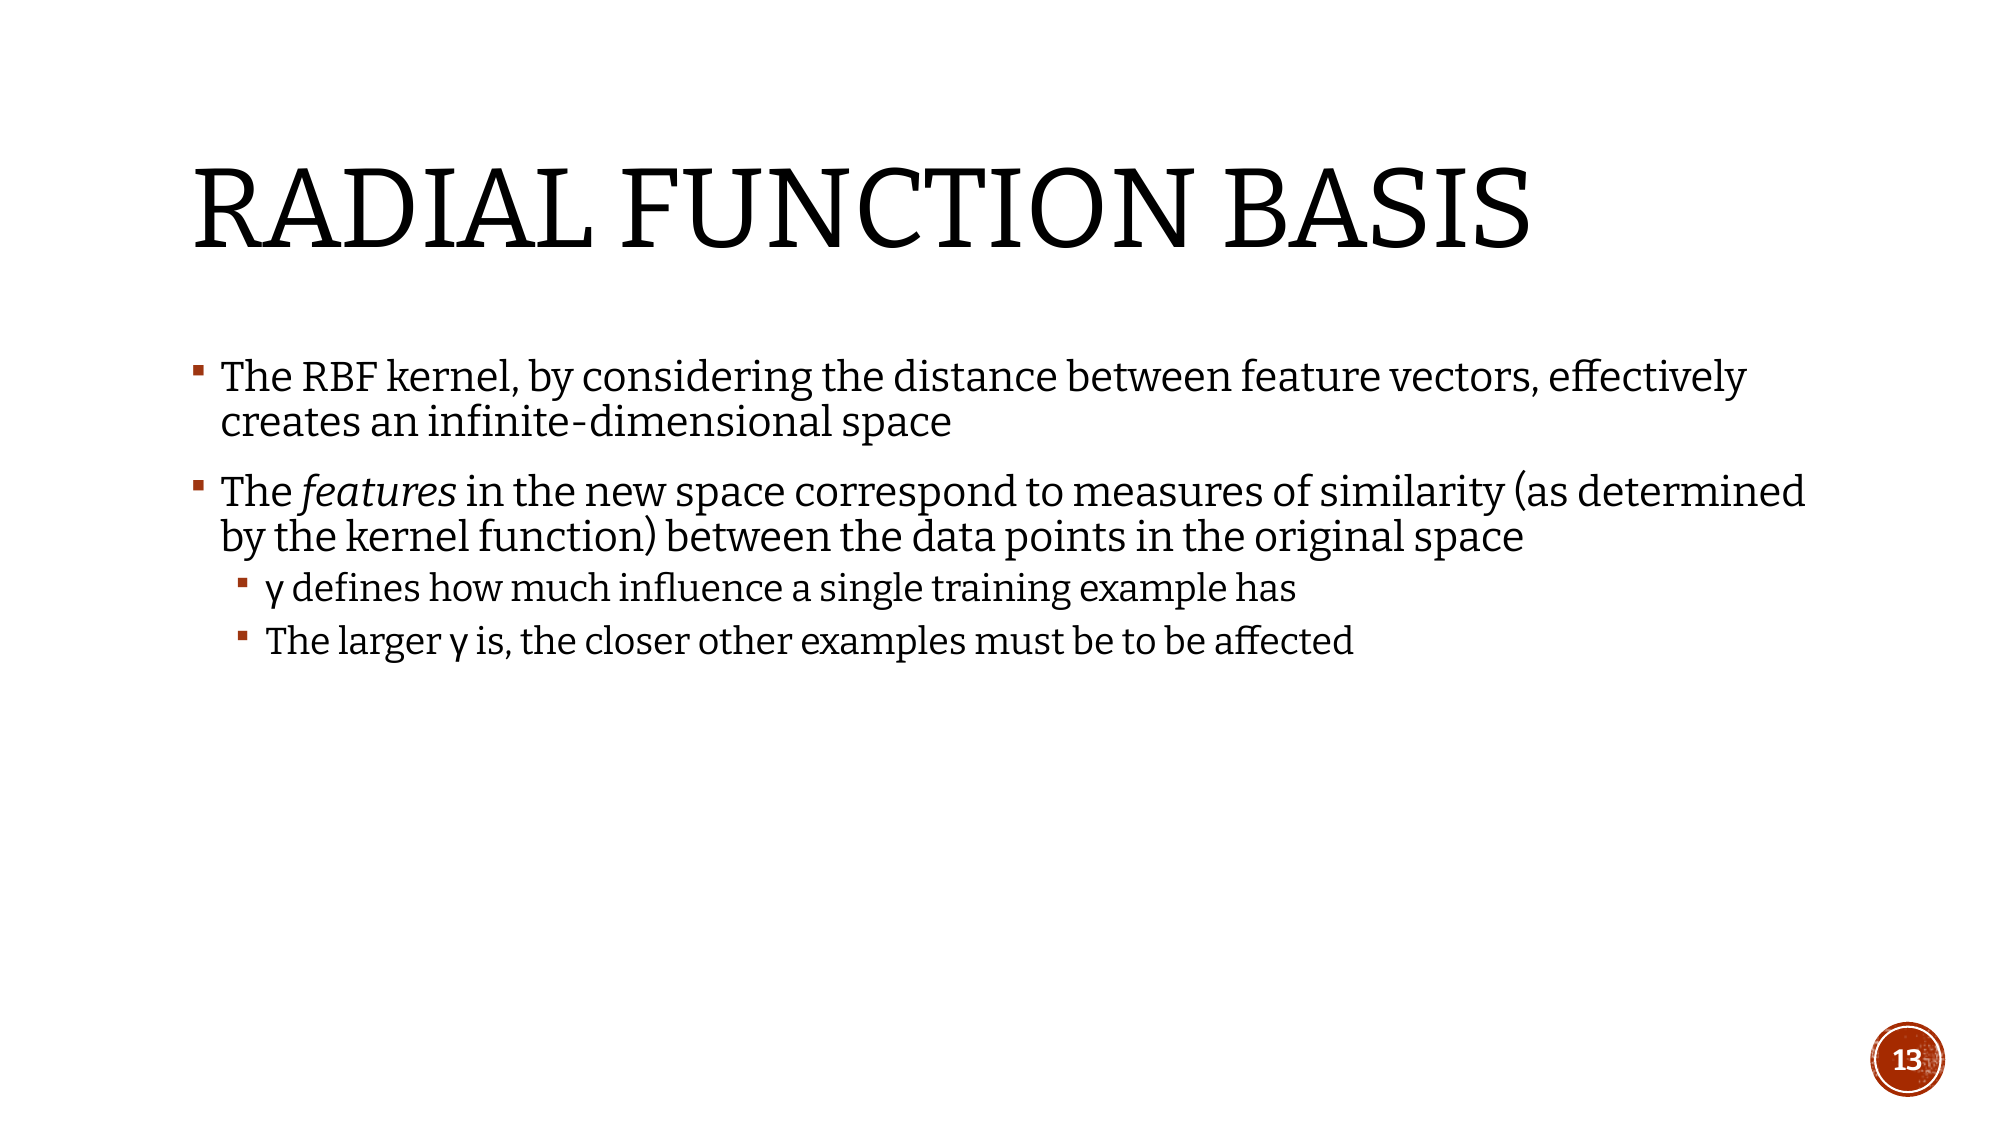

# Radial function Basis
The RBF kernel, by considering the distance between feature vectors, effectively creates an infinite-dimensional space
The features in the new space correspond to measures of similarity (as determined by the kernel function) between the data points in the original space
γ defines how much influence a single training example has
The larger γ is, the closer other examples must be to be affected

13